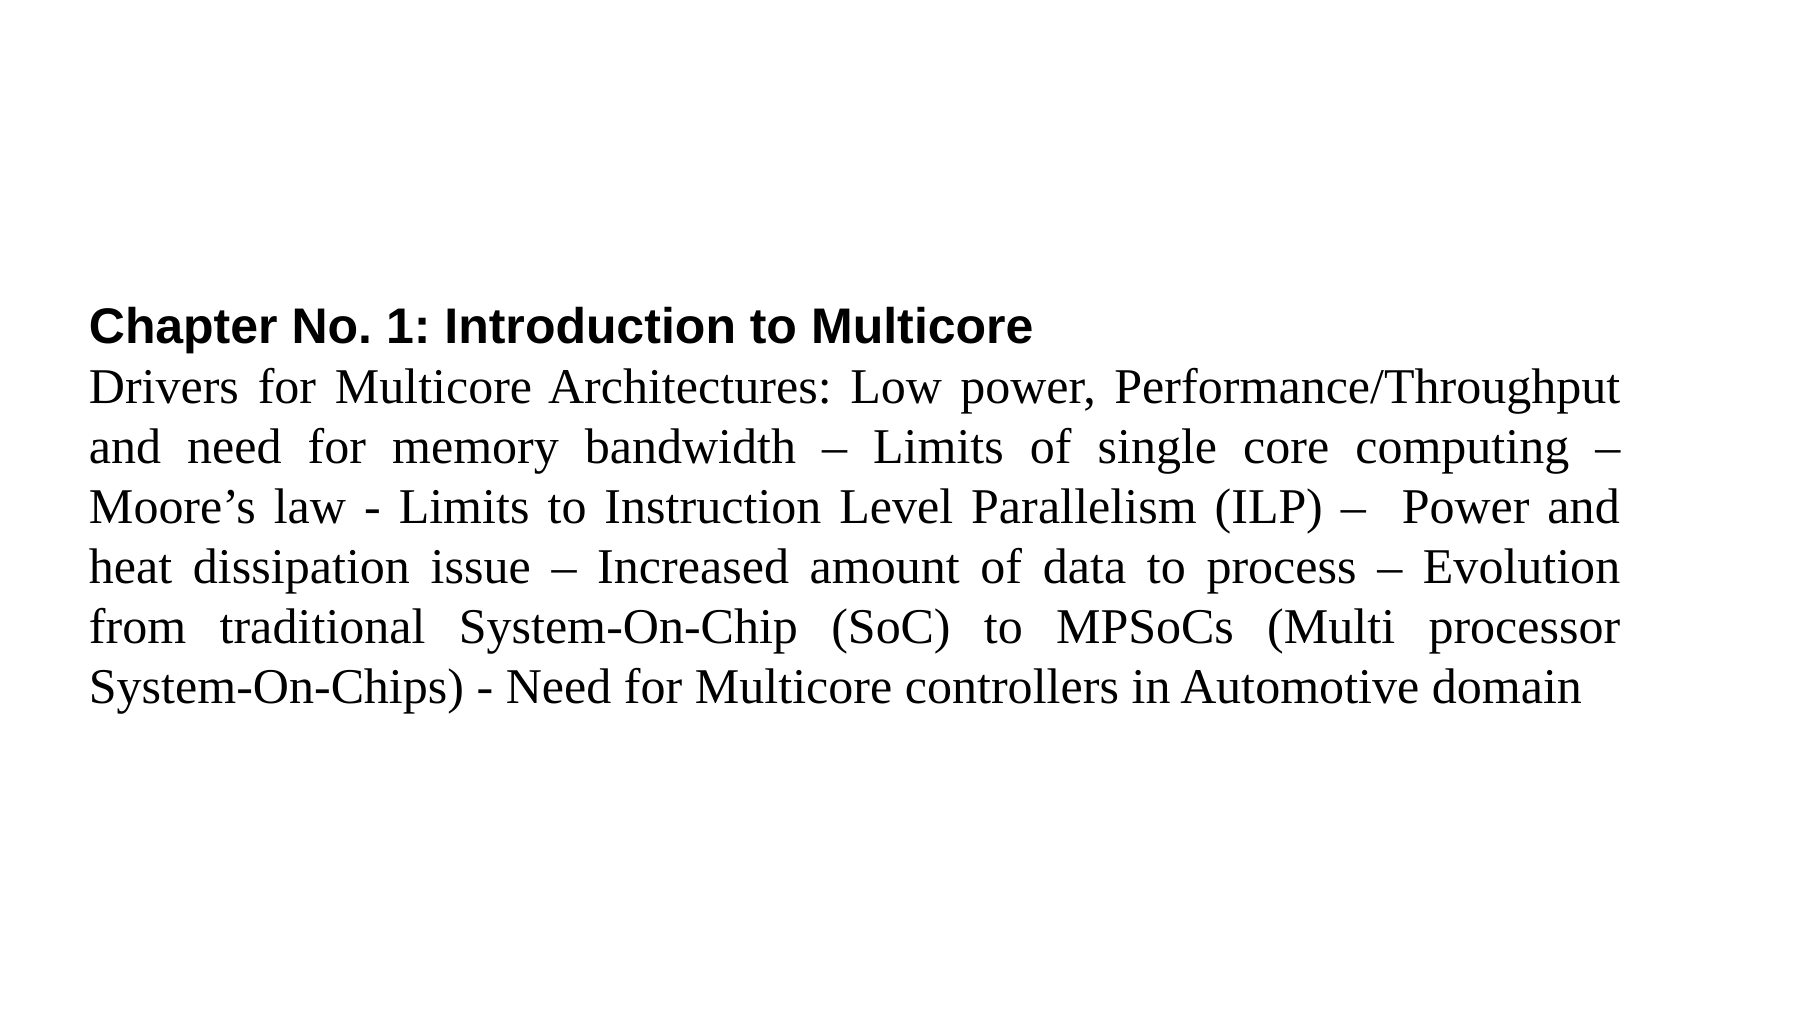

Chapter No. 1: Introduction to Multicore
Drivers for Multicore Architectures: Low power, Performance/Throughput and need for memory bandwidth – Limits of single core computing – Moore’s law - Limits to Instruction Level Parallelism (ILP) –  Power and heat dissipation issue – Increased amount of data to process – Evolution from traditional System-On-Chip (SoC) to MPSoCs (Multi processor System-On-Chips) - Need for Multicore controllers in Automotive domain